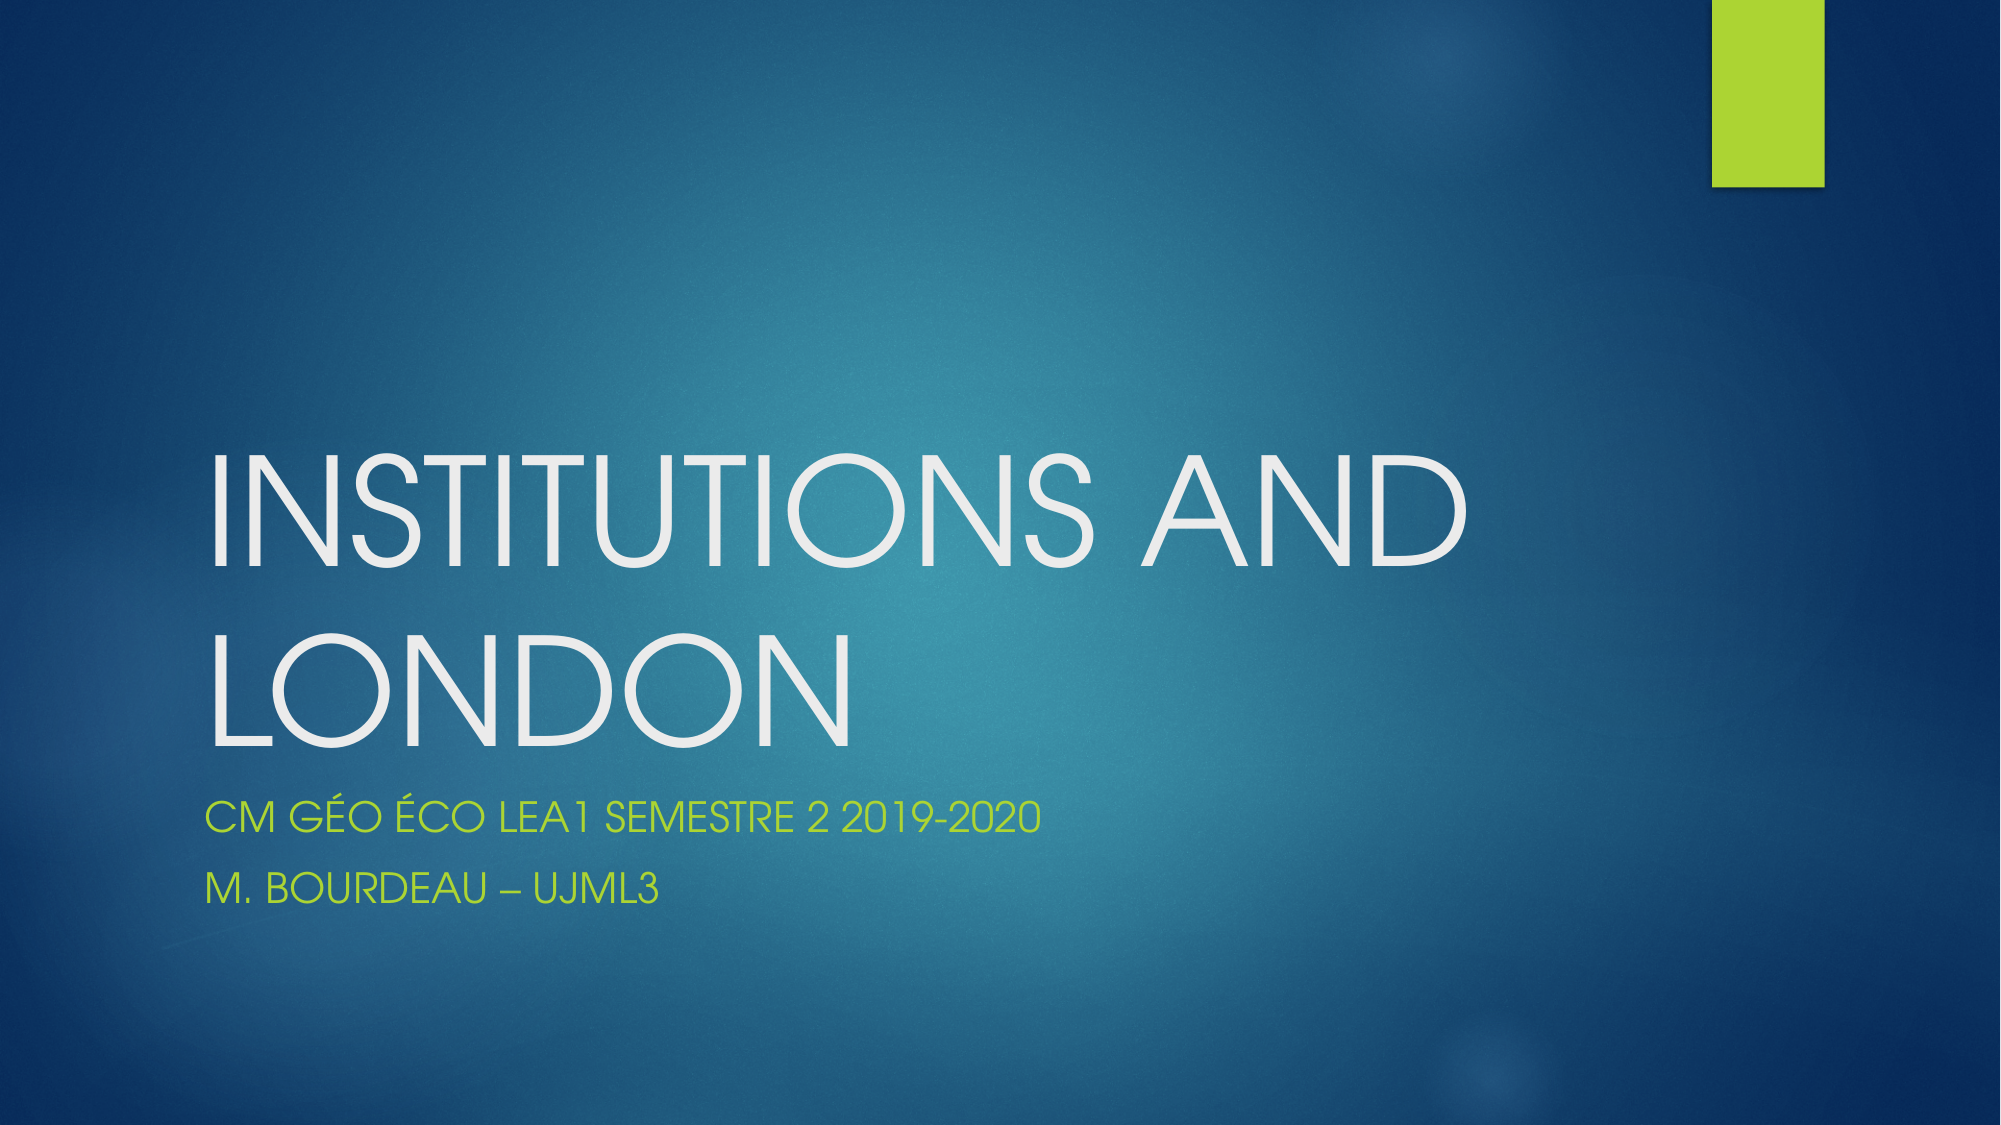

# INSTITUTIONS AND LONDON
Cm Géo éco LEA1 semestre 2 2019-2020
M. Bourdeau – UJML3